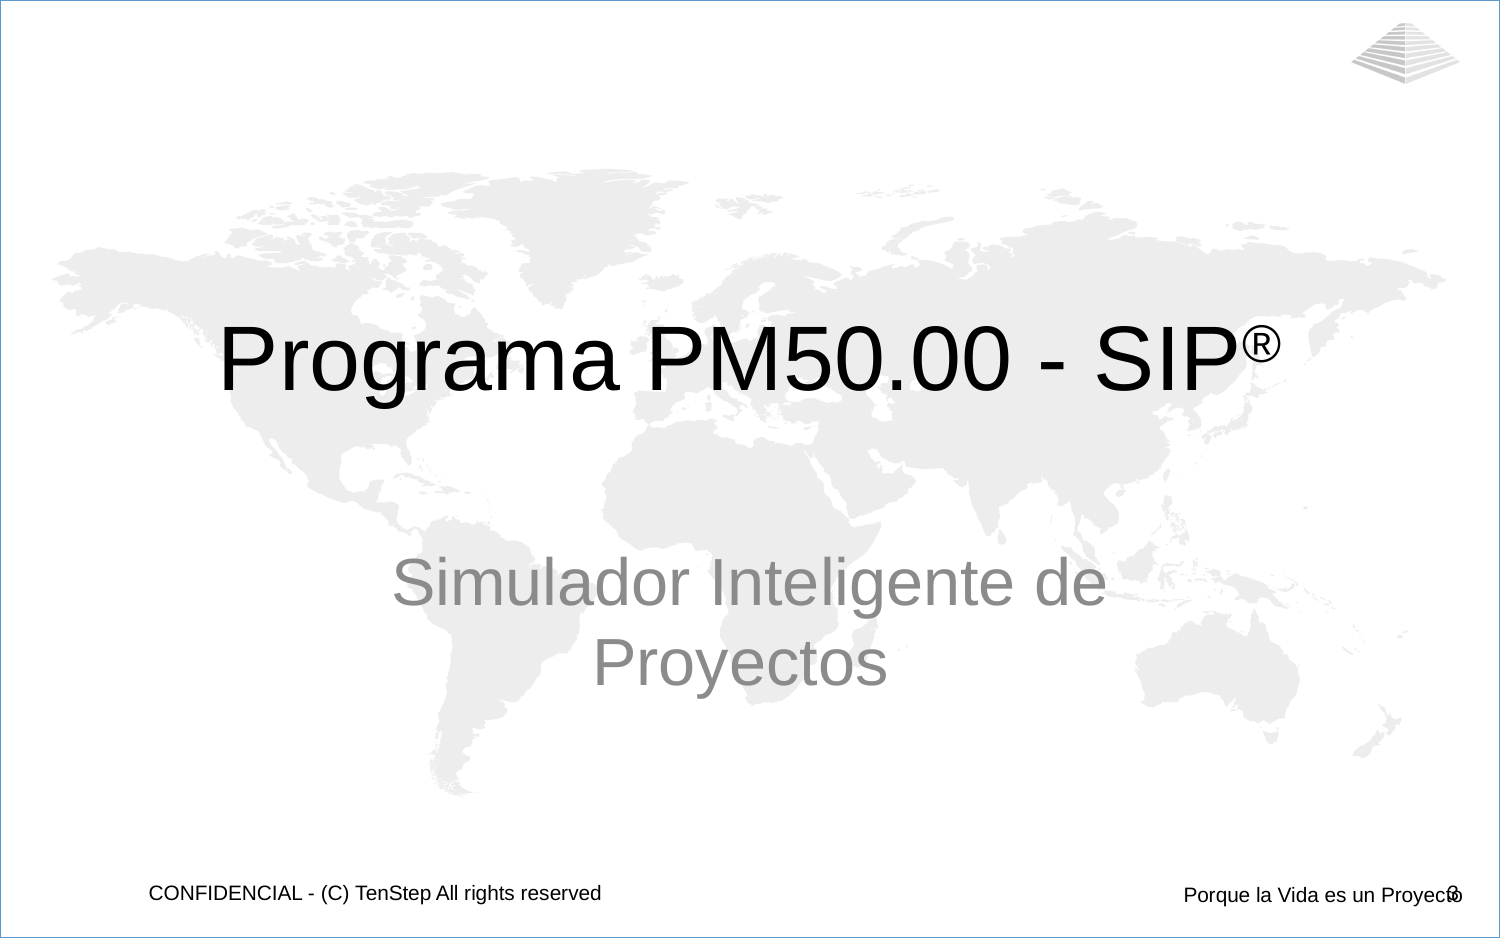

# Programa PM50.00 - SIP®
Simulador Inteligente de Proyectos
CONFIDENCIAL - (C) TenStep All rights reserved
3